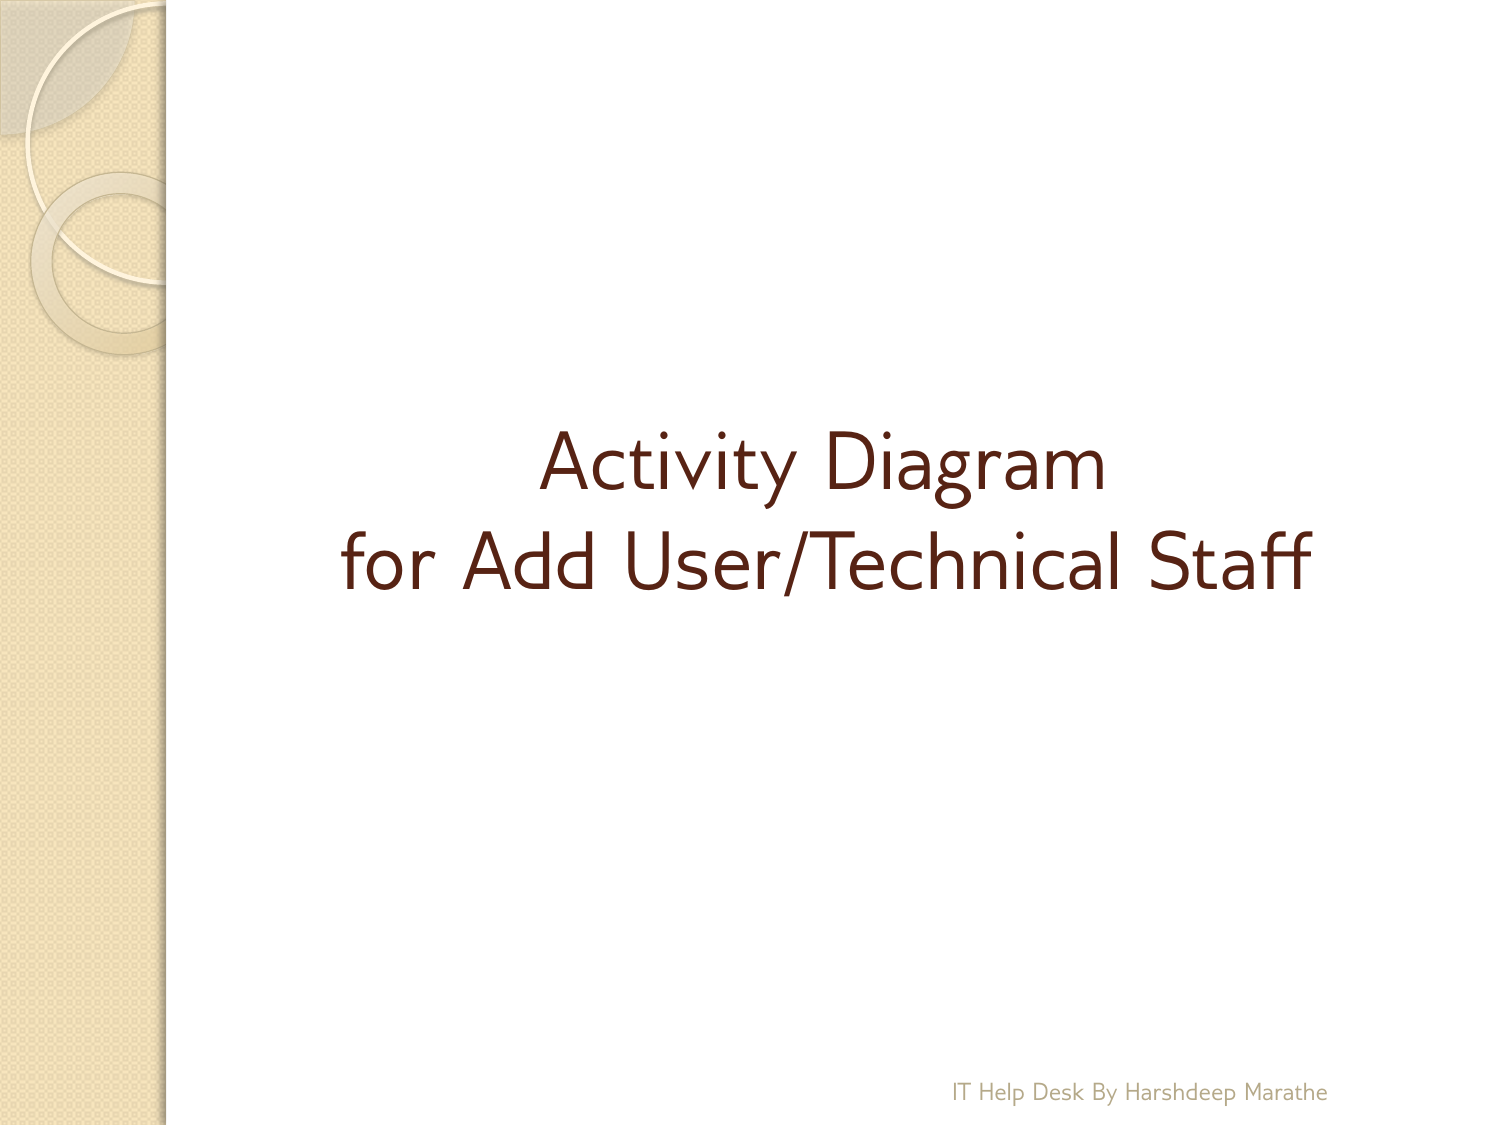

# Activity Diagram for Add User/Technical Staff
IT Help Desk By Harshdeep Marathe